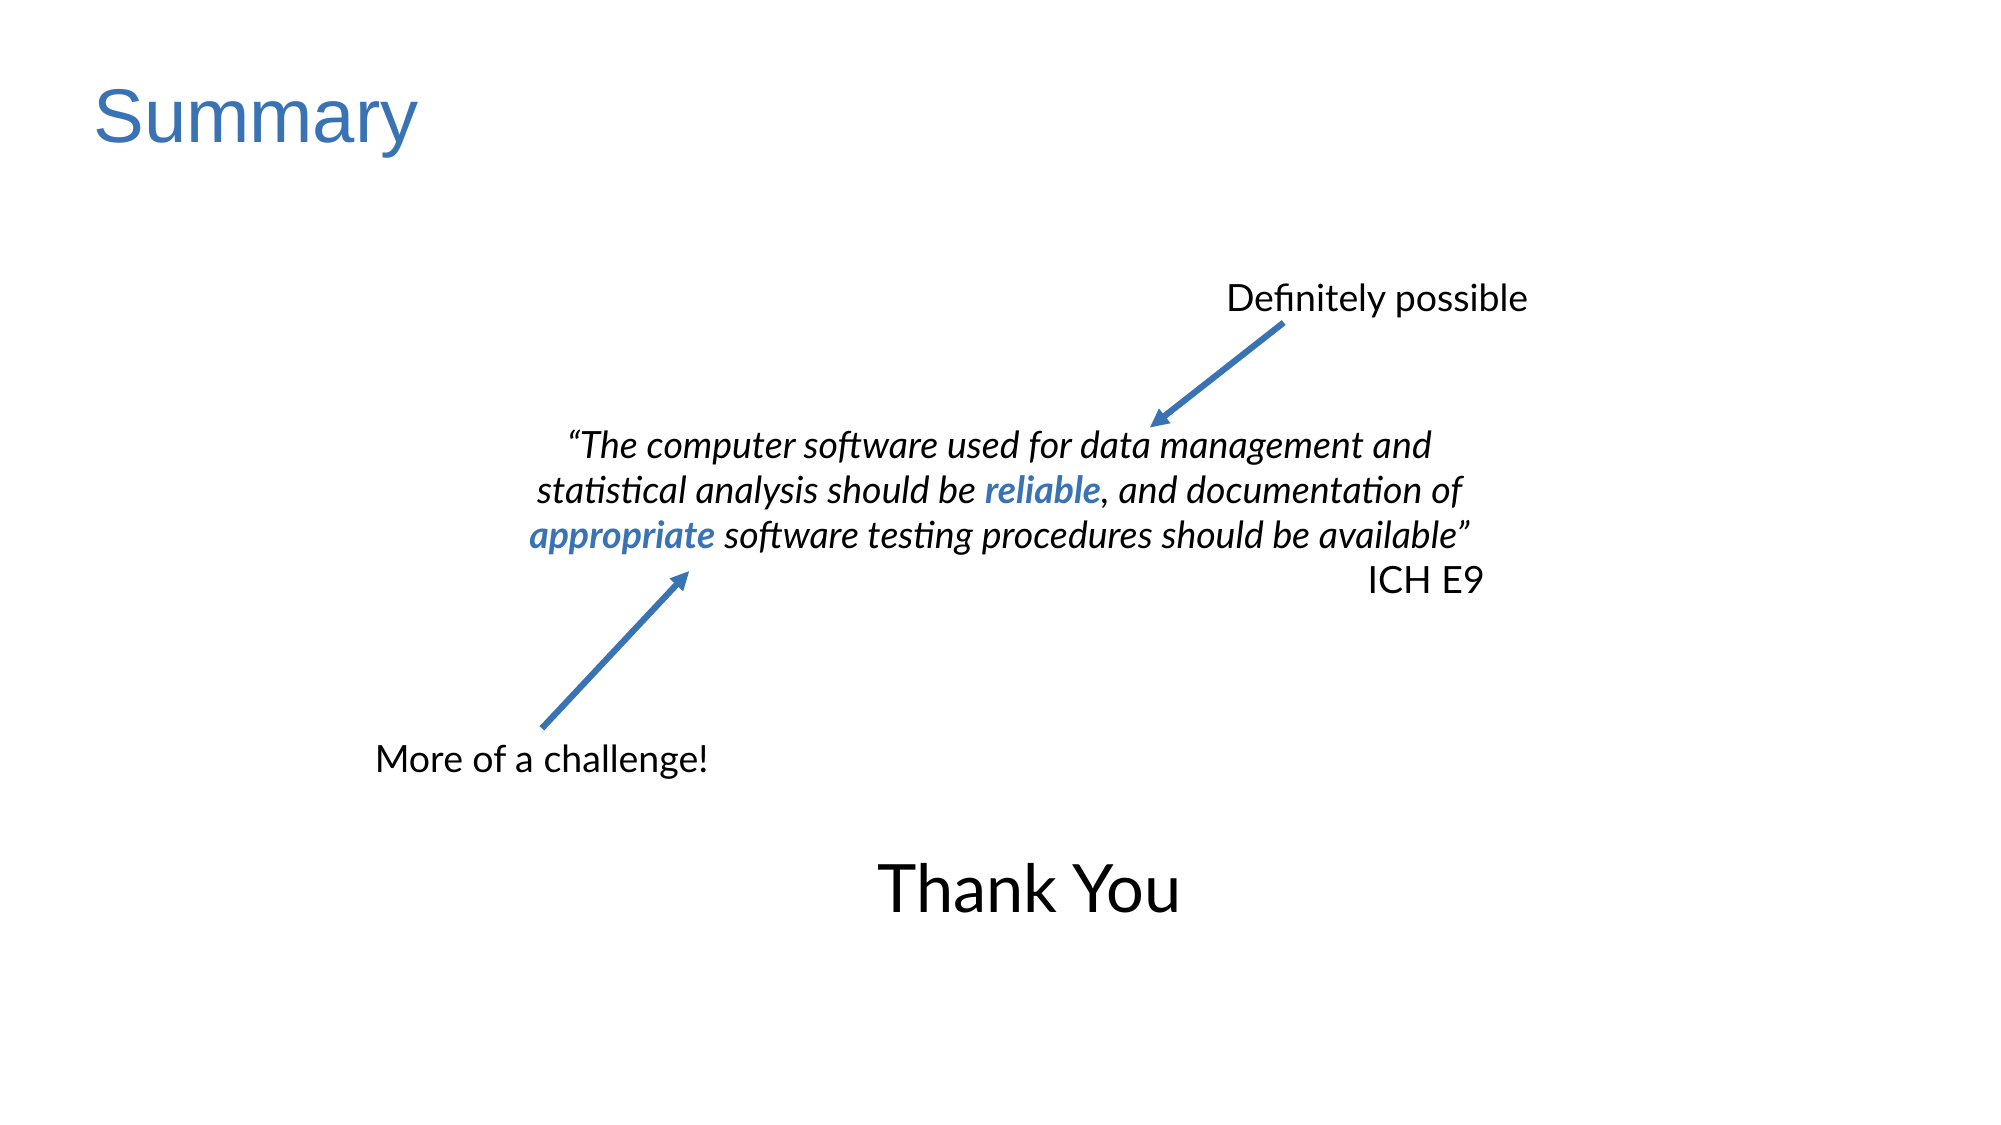

# Summary

Definitely possible
“The computer software used for data management and statistical analysis should be reliable, and documentation of appropriate software testing procedures should be available”
ICH E9
More of a challenge!
Thank You